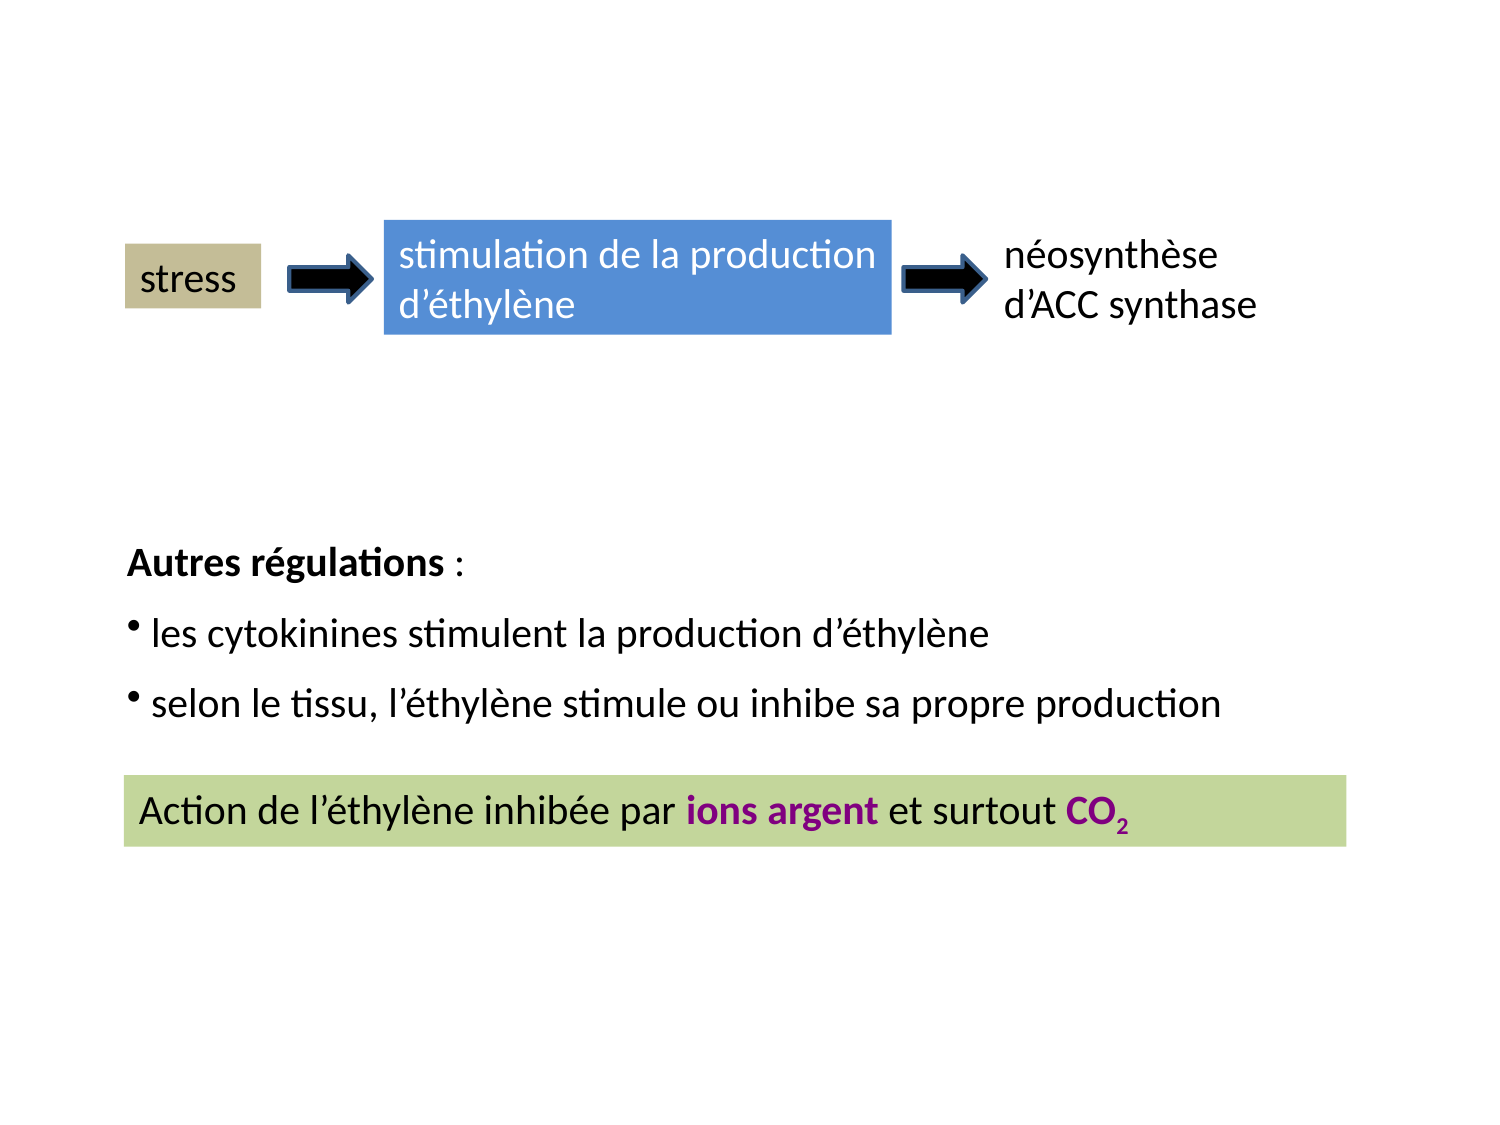

stimulation de la production d’éthylène
néosynthèse
d’ACC synthase
stress

Autres régulations :
 les cytokinines stimulent la production d’éthylène
 selon le tissu, l’éthylène stimule ou inhibe sa propre production
Action de l’éthylène inhibée par ions argent et surtout CO2